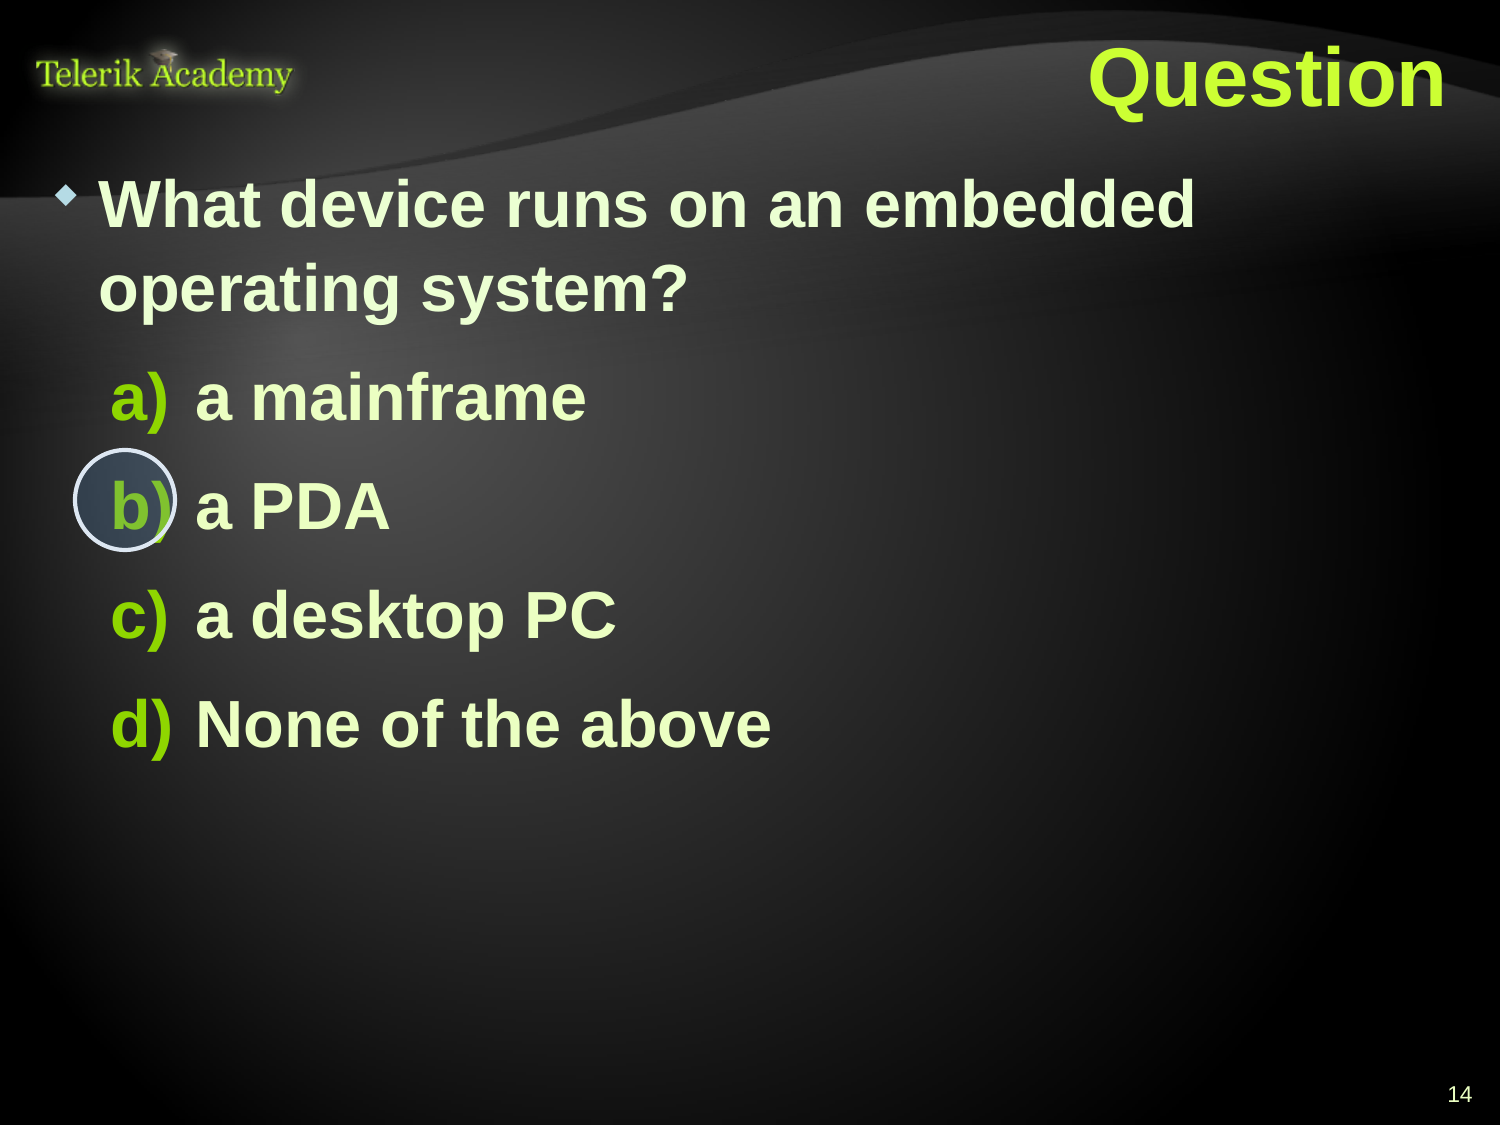

# Question
What device runs on an embedded operating system?
a mainframe
a PDA
a desktop PC
None of the above

14